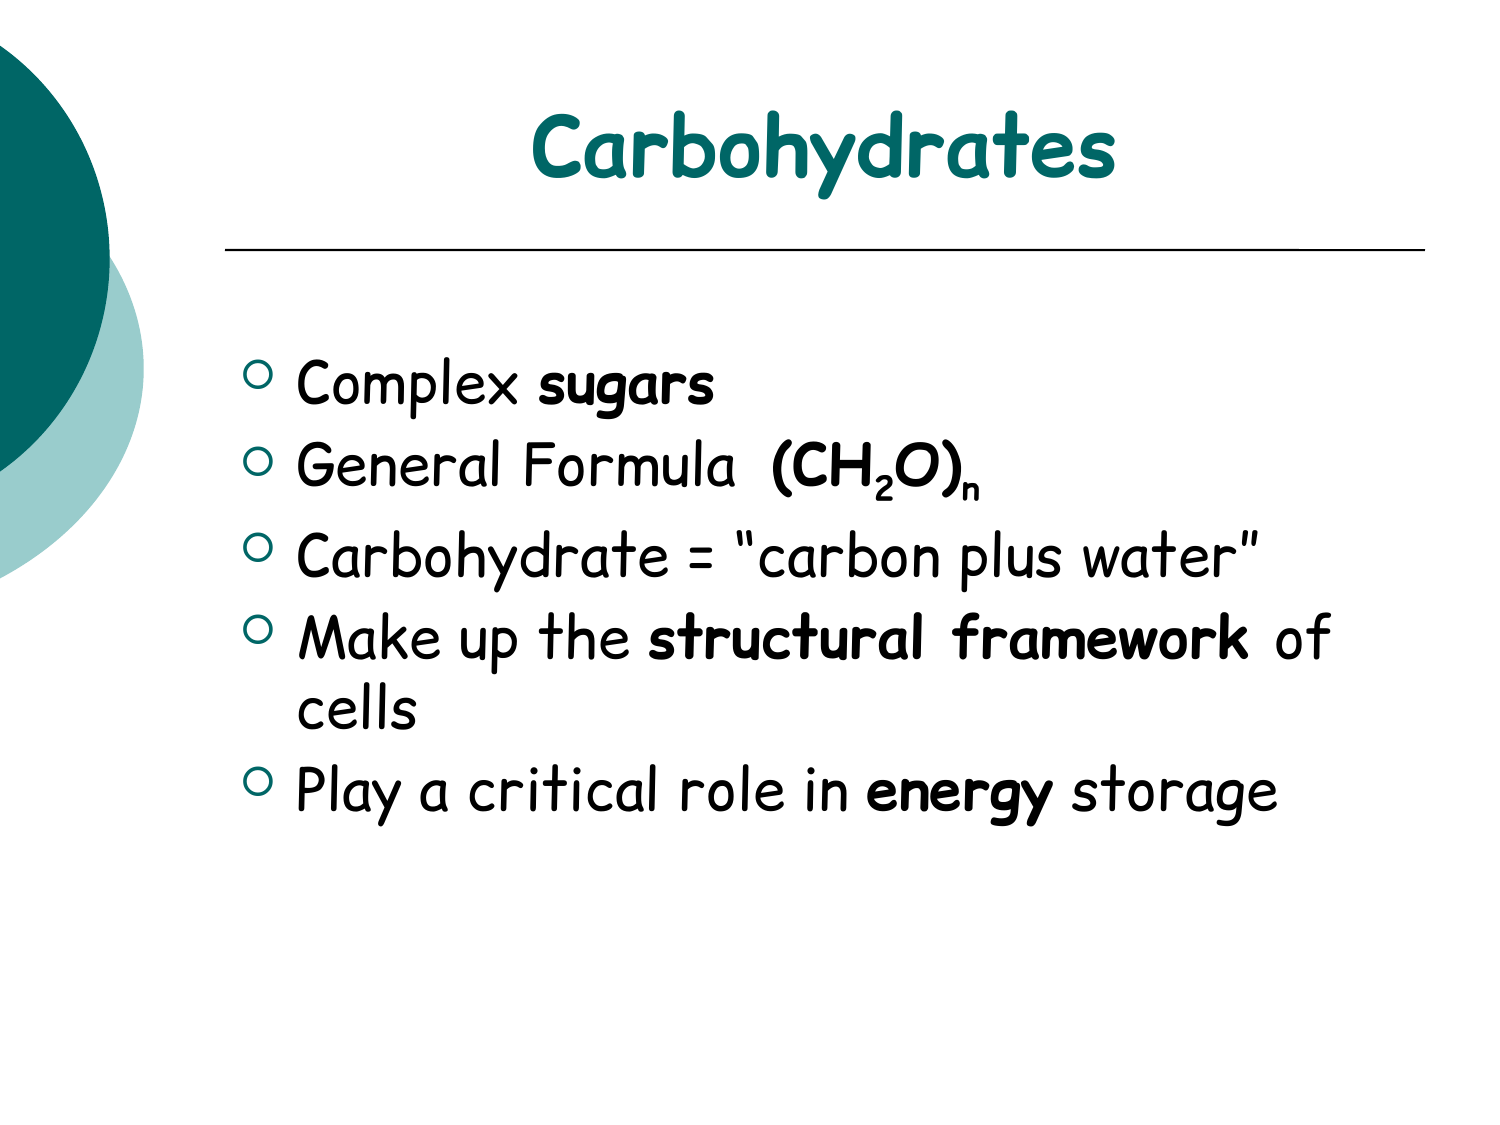

# Carbohydrates
Complex sugars
General Formula  (CH2O)n
Carbohydrate = “carbon plus water”
Make up the structural framework of cells
Play a critical role in energy storage